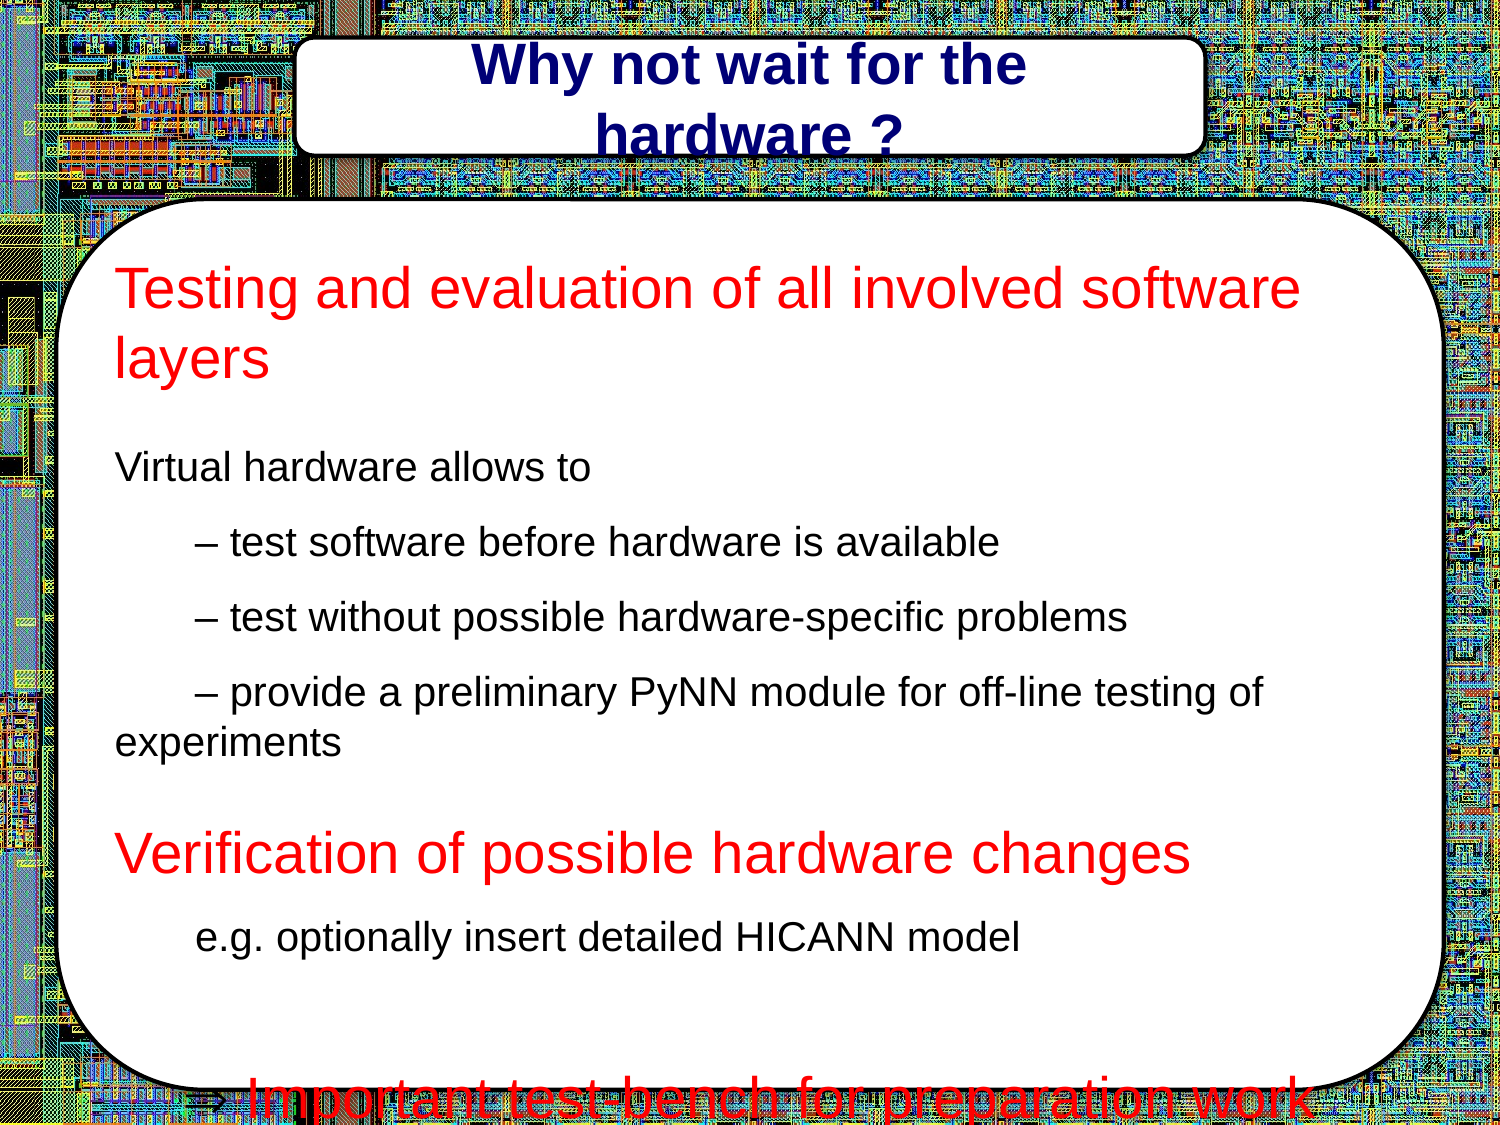

Why not wait for the hardware ?
Testing and evaluation of all involved software layers

Virtual hardware allows to

       – test software before hardware is available

       – test without possible hardware-specific problems

       – provide a preliminary PyNN module for off-line testing of experiments

Verification of possible hardware changes

       e.g. optionally insert detailed HICANN model

⇒ Important test-bench for preparation work